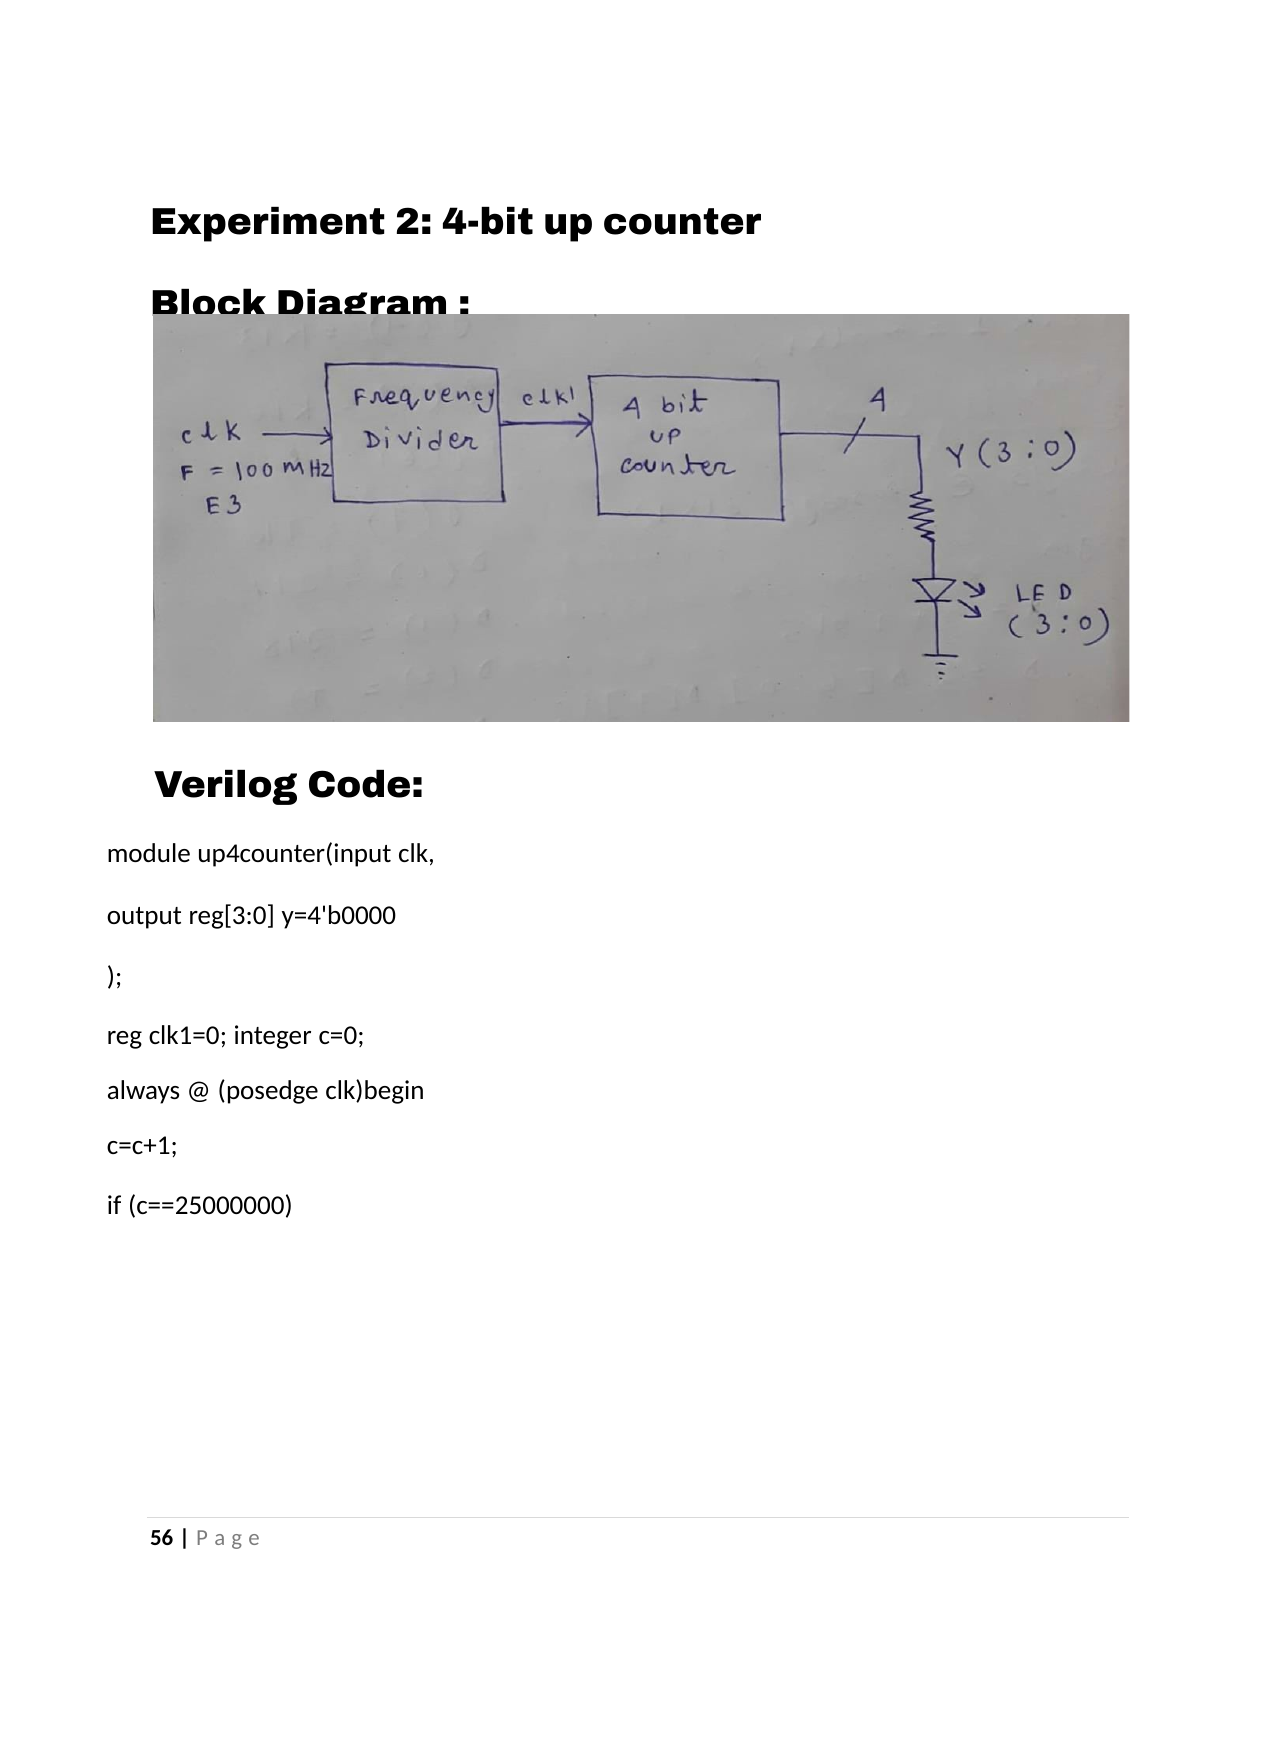

Experiment 2: 4-bit up counter Block Diagram :

Verilog Code:
module up4counter(input clk,

output reg[3:0] y=4'b0000

);
reg clk1=0; integer c=0;
always @ (posedge clk)begin c=c+1;

if (c==25000000)

56 | P a g e